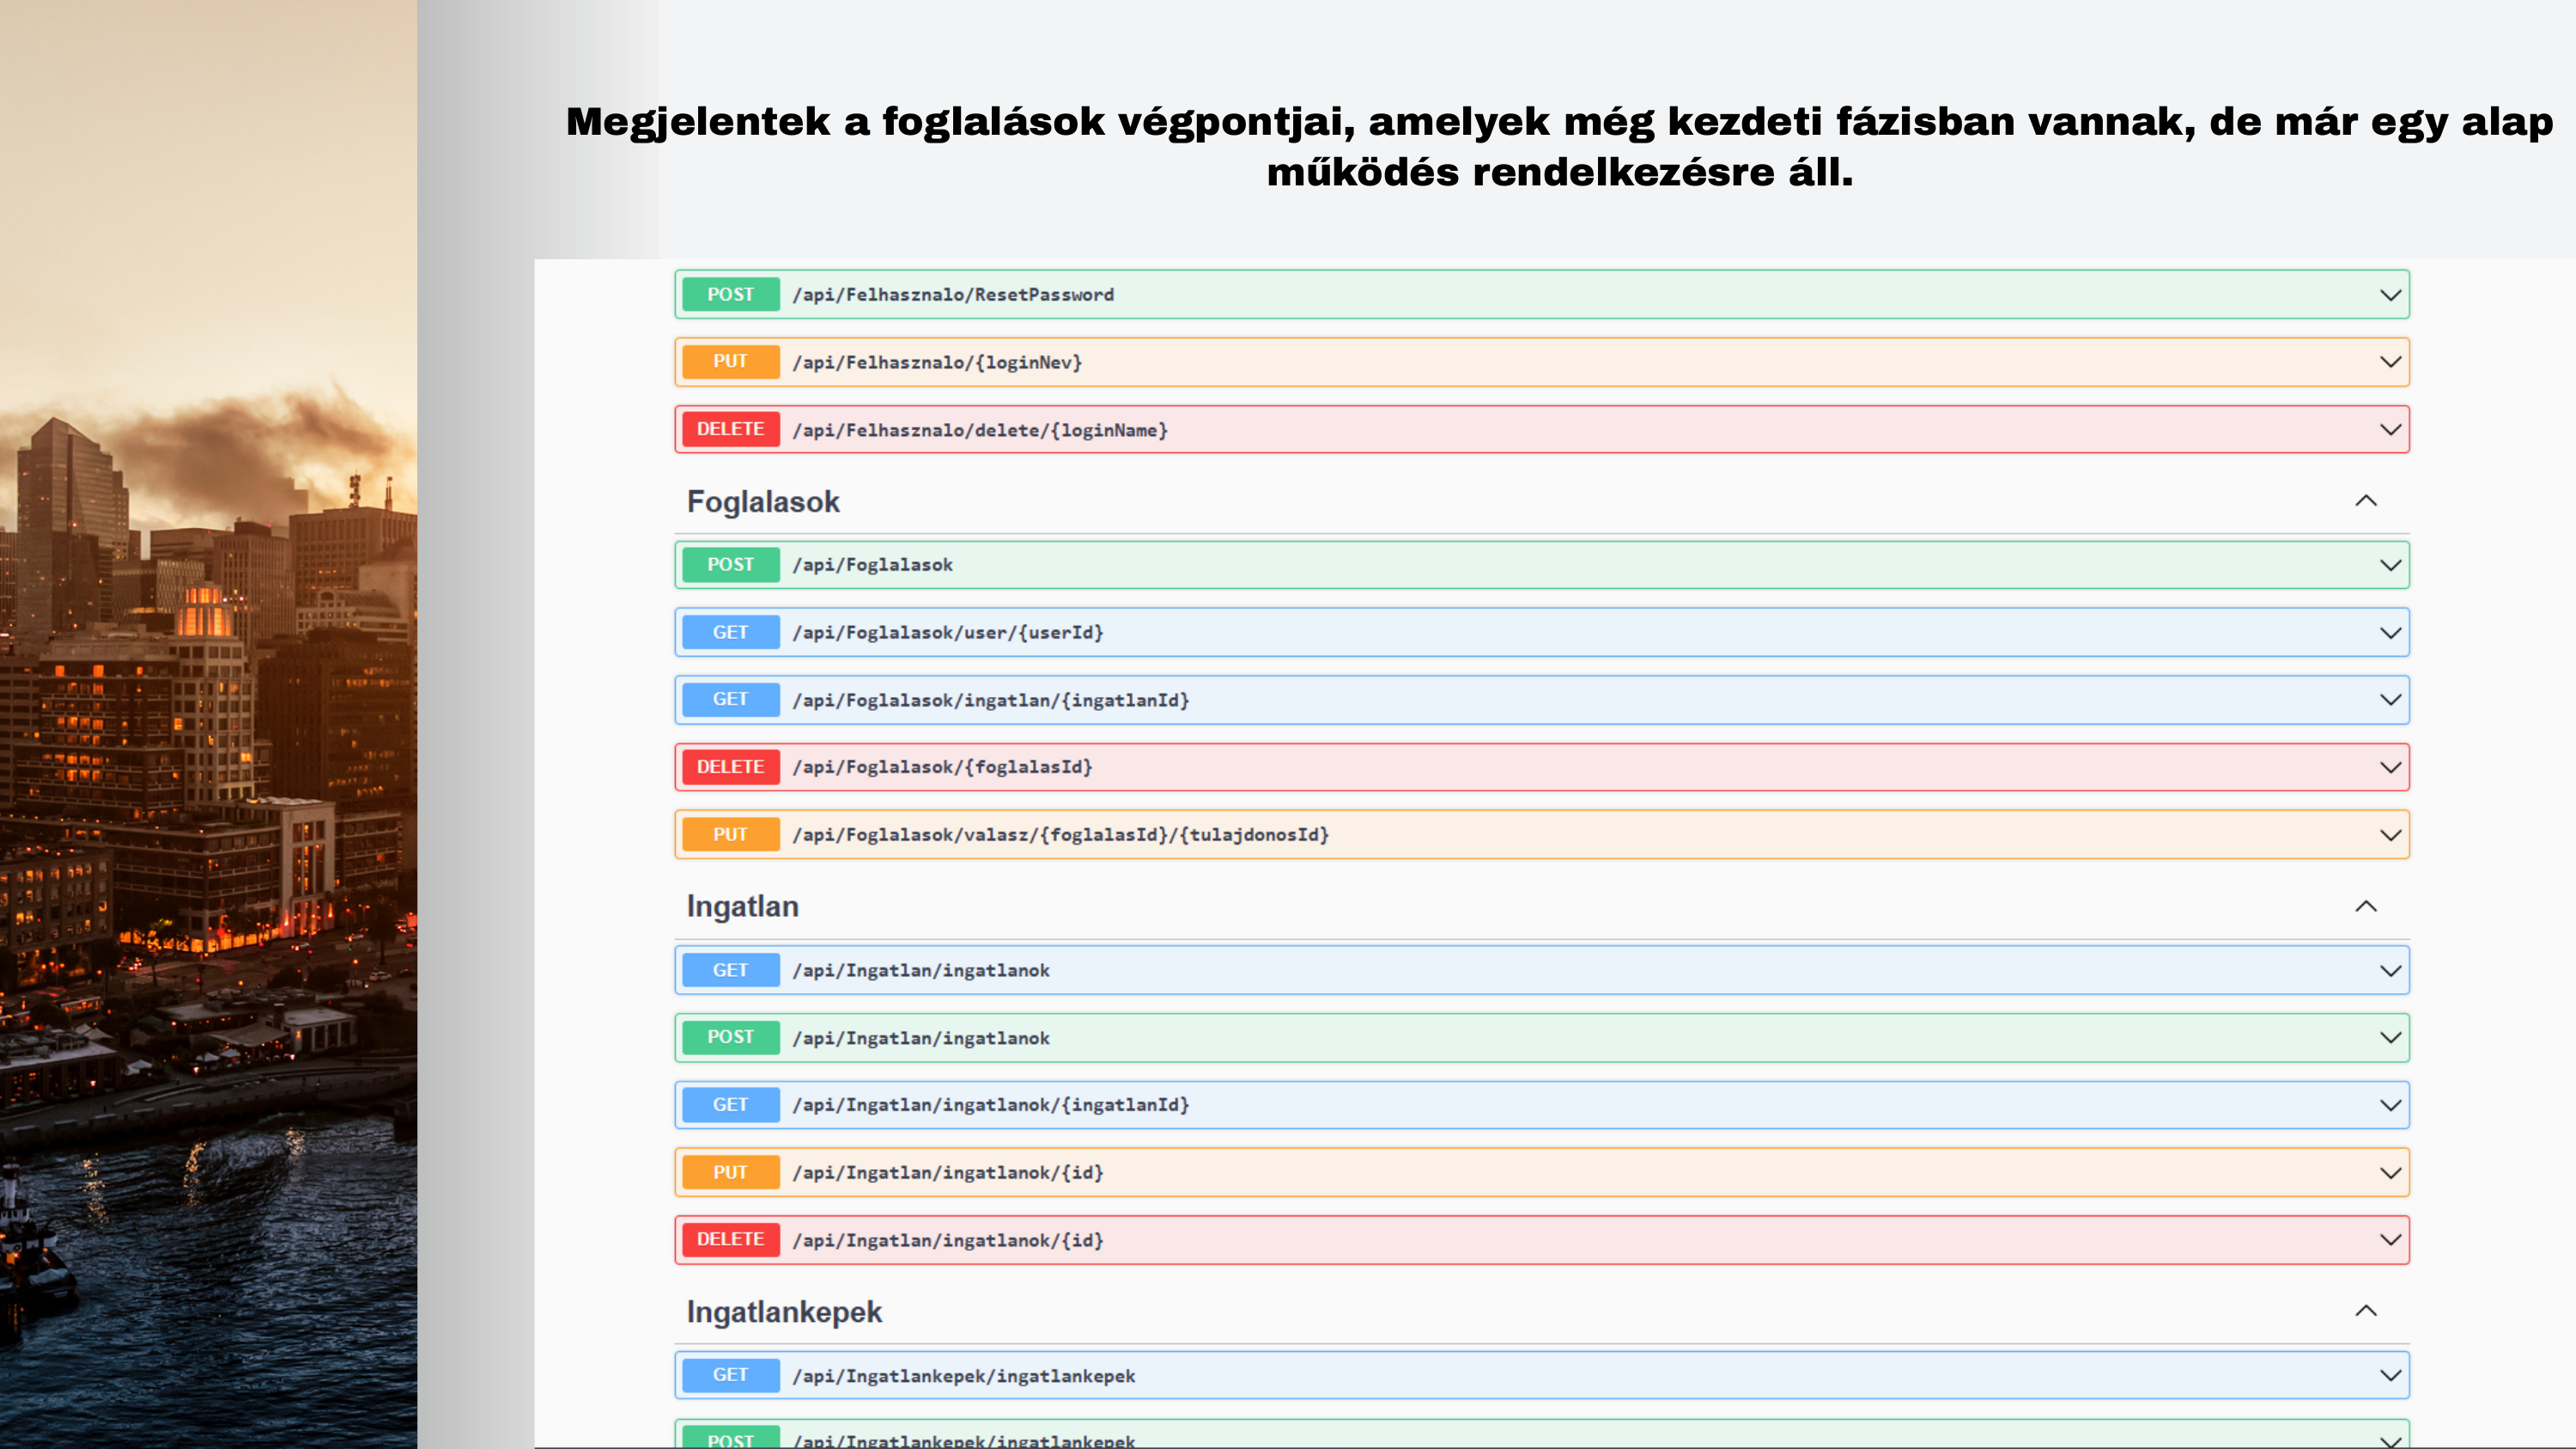

Megjelentek a foglalások végpontjai, amelyek még kezdeti fázisban vannak, de már egy alap működés rendelkezésre áll.